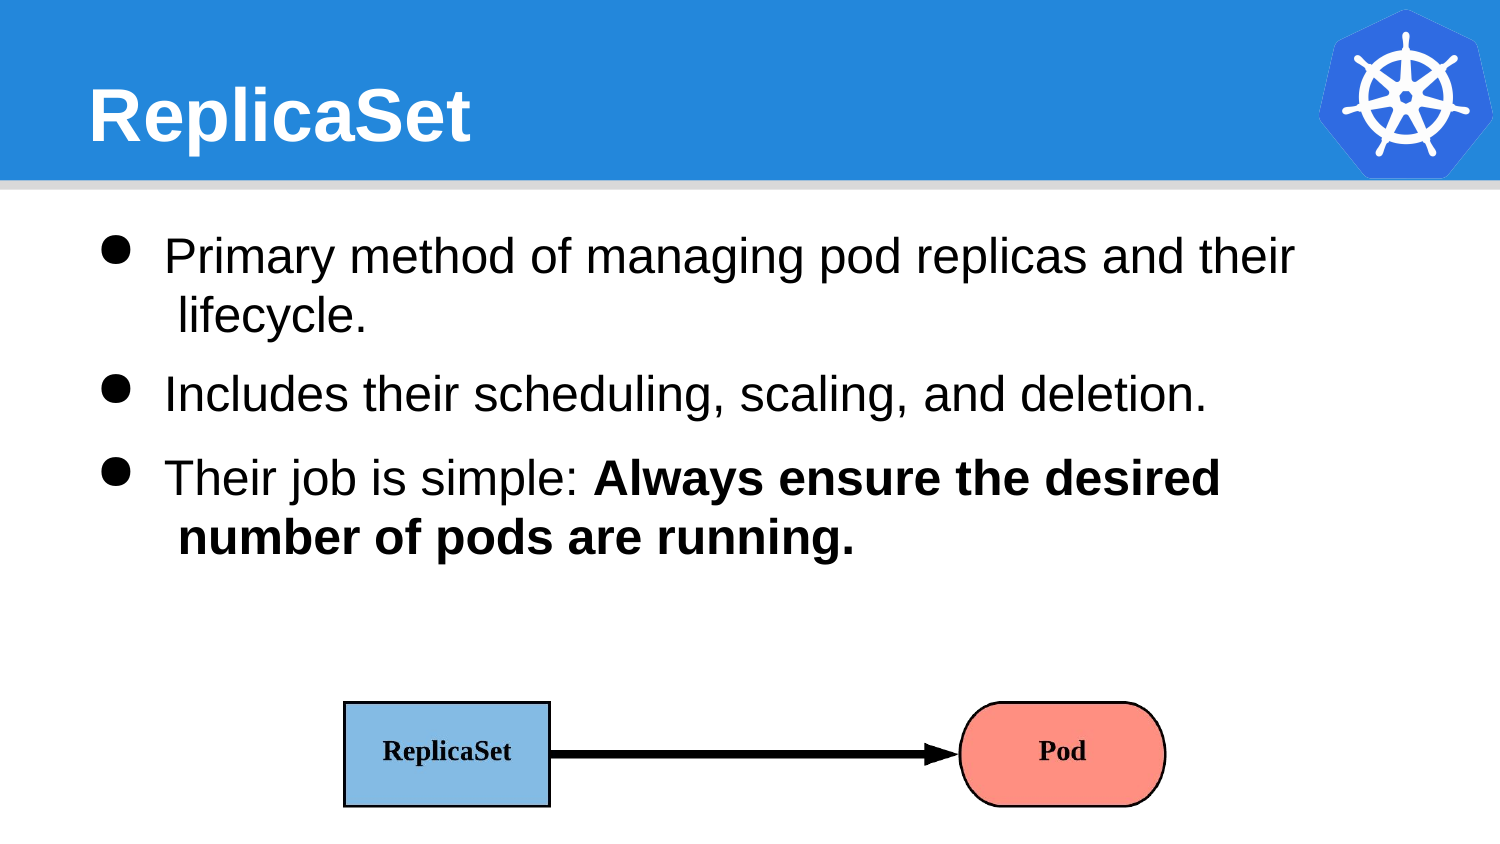

# ReplicaSet
Primary method of managing pod replicas and their  lifecycle.
Includes their scheduling, scaling, and deletion.
Their job is simple: Always ensure the desired  number of pods are running.